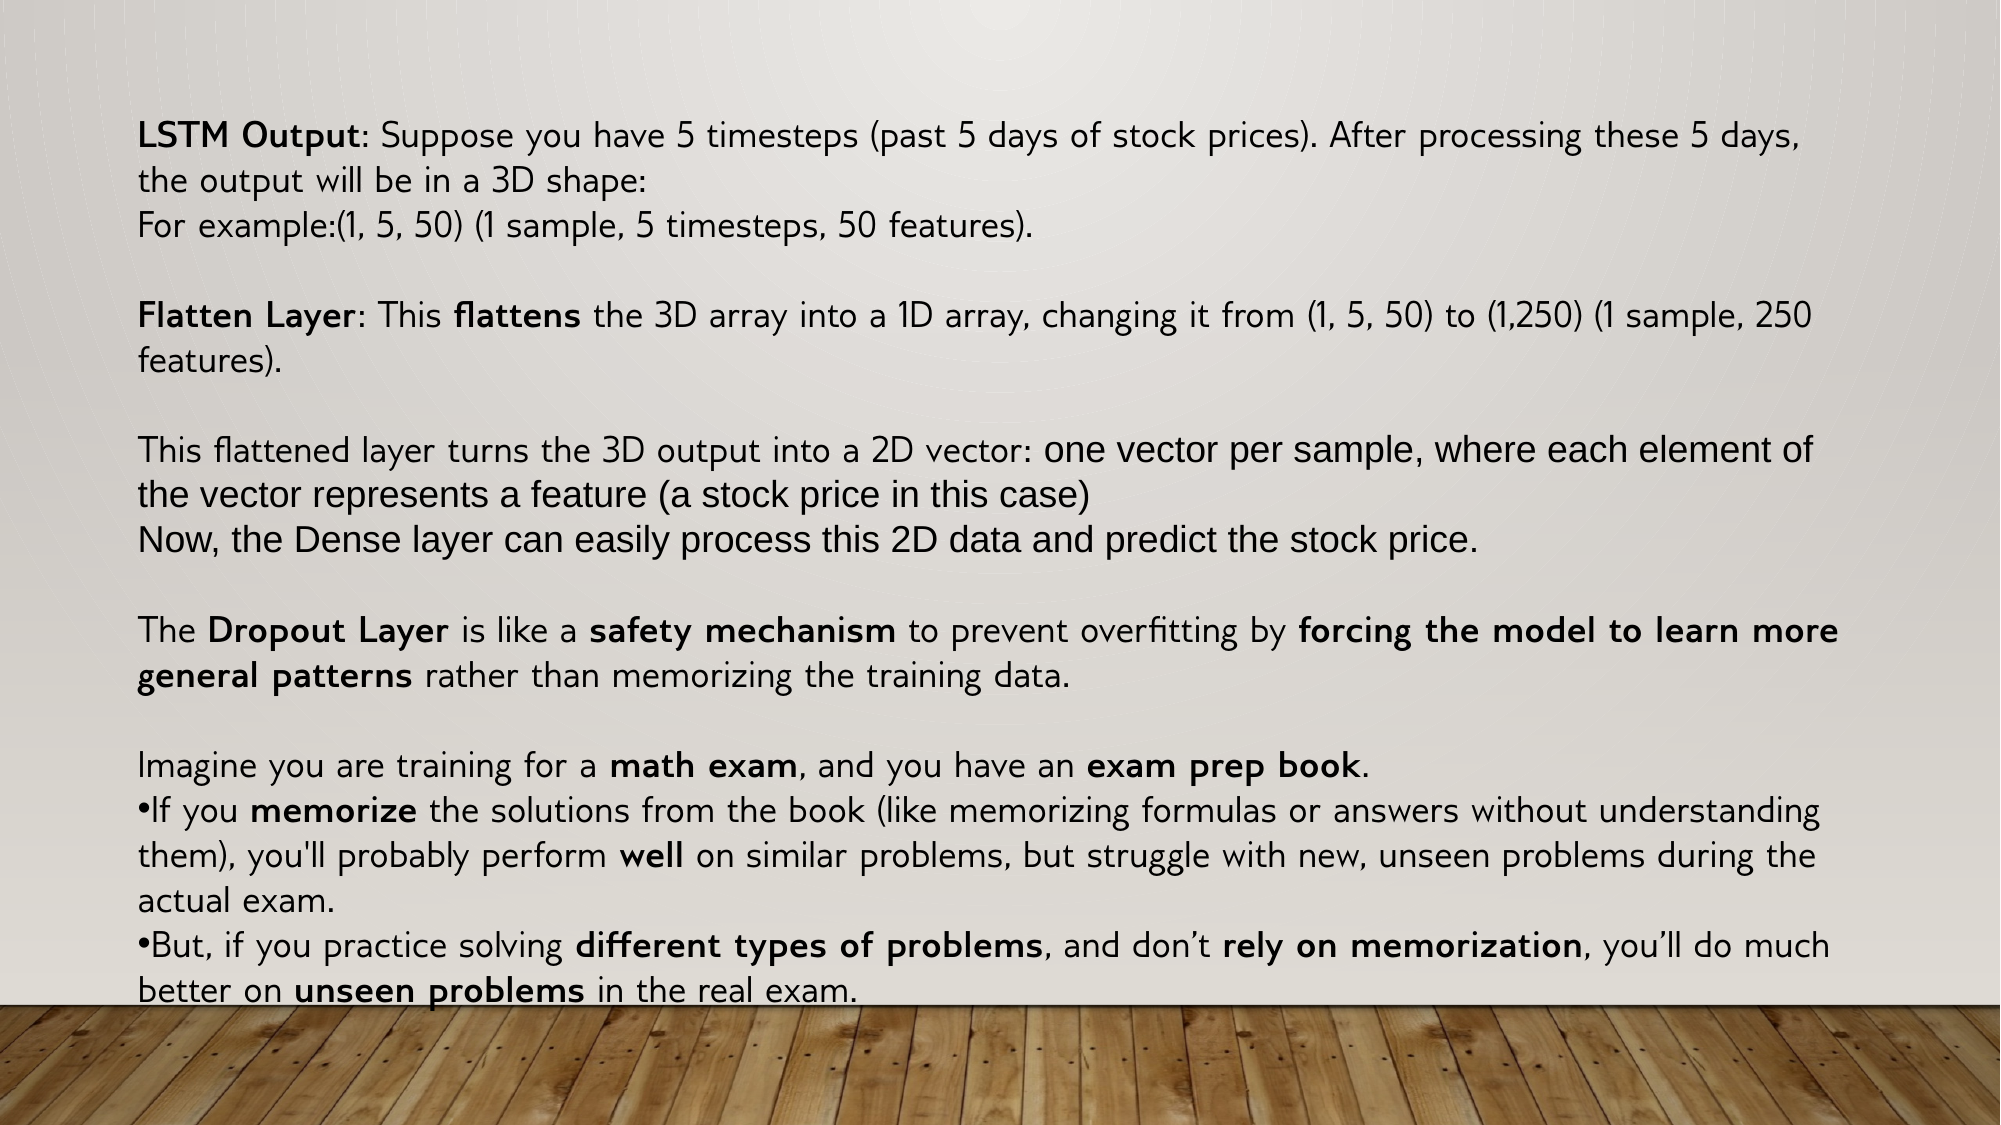

LSTM Output: Suppose you have 5 timesteps (past 5 days of stock prices). After processing these 5 days, the output will be in a 3D shape:
For example:(1, 5, 50) (1 sample, 5 timesteps, 50 features).

Flatten Layer: This flattens the 3D array into a 1D array, changing it from (1, 5, 50) to (1,250) (1 sample, 250 features).

This flattened layer turns the 3D output into a 2D vector: one vector per sample, where each element of the vector represents a feature (a stock price in this case)
Now, the Dense layer can easily process this 2D data and predict the stock price.

The Dropout Layer is like a safety mechanism to prevent overfitting by forcing the model to learn more general patterns rather than memorizing the training data.

Imagine you are training for a math exam, and you have an exam prep book.
If you memorize the solutions from the book (like memorizing formulas or answers without understanding them), you'll probably perform well on similar problems, but struggle with new, unseen problems during the actual exam.
But, if you practice solving different types of problems, and don’t rely on memorization, you’ll do much better on unseen problems in the real exam.